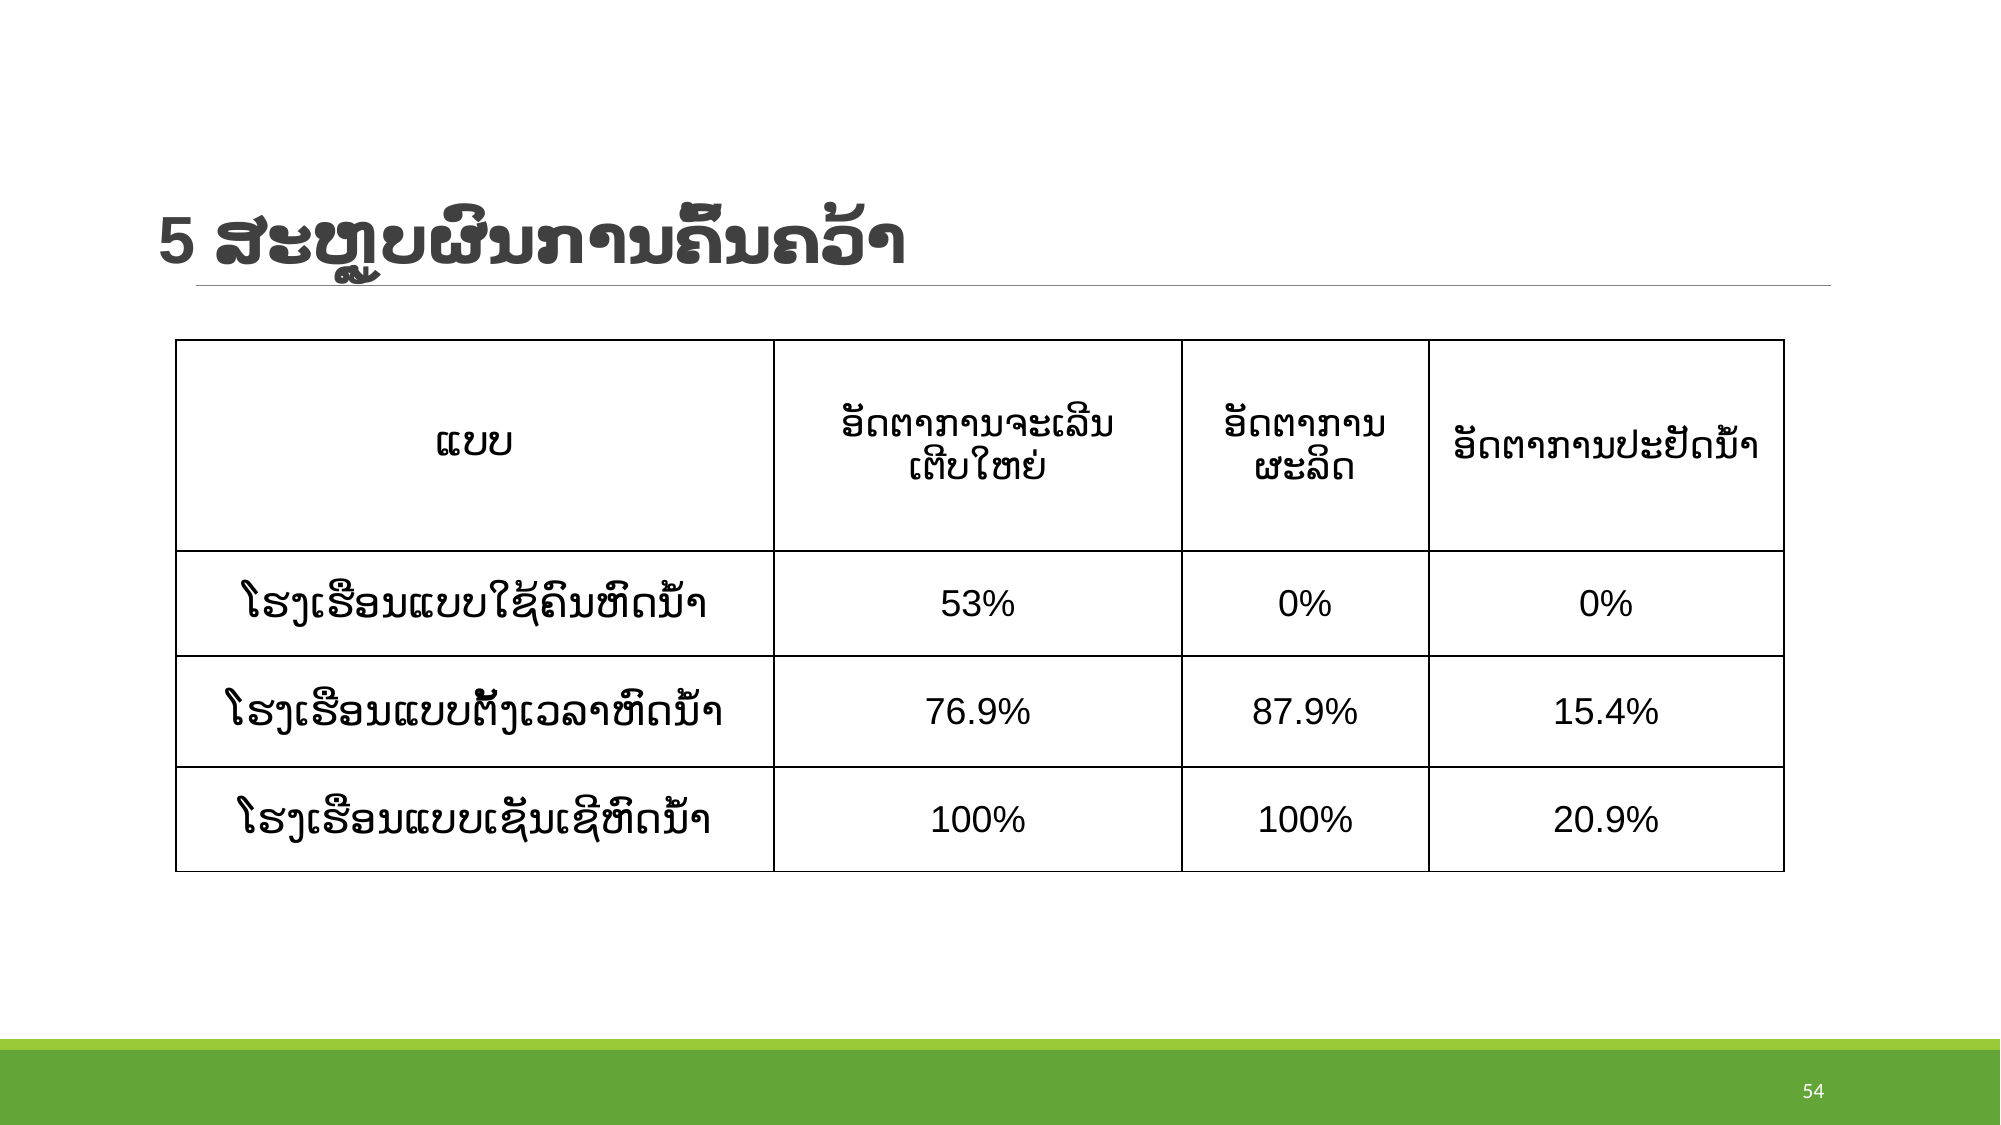

# 5 ສະຫຼູບຜົນການຄົ້ນຄວ້າ
| ແບບ | ອັດຕາການຈະເລີນເຕີບໃຫຍ່ | ອັດຕາການຜະລິດ | ອັດຕາການປະຢັດນໍ້າ |
| --- | --- | --- | --- |
| ໂຮງເຮືອນແບບໃຊ້ຄົນຫົດນໍ້າ | 53% | 0% | 0% |
| ໂຮງເຮືອນແບບຕັ້ງເວລາຫົດນໍ້າ | 76.9% | 87.9% | 15.4% |
| ໂຮງເຮືອນແບບເຊັນເຊີຫົດນໍ້າ | 100% | 100% | 20.9% |
54